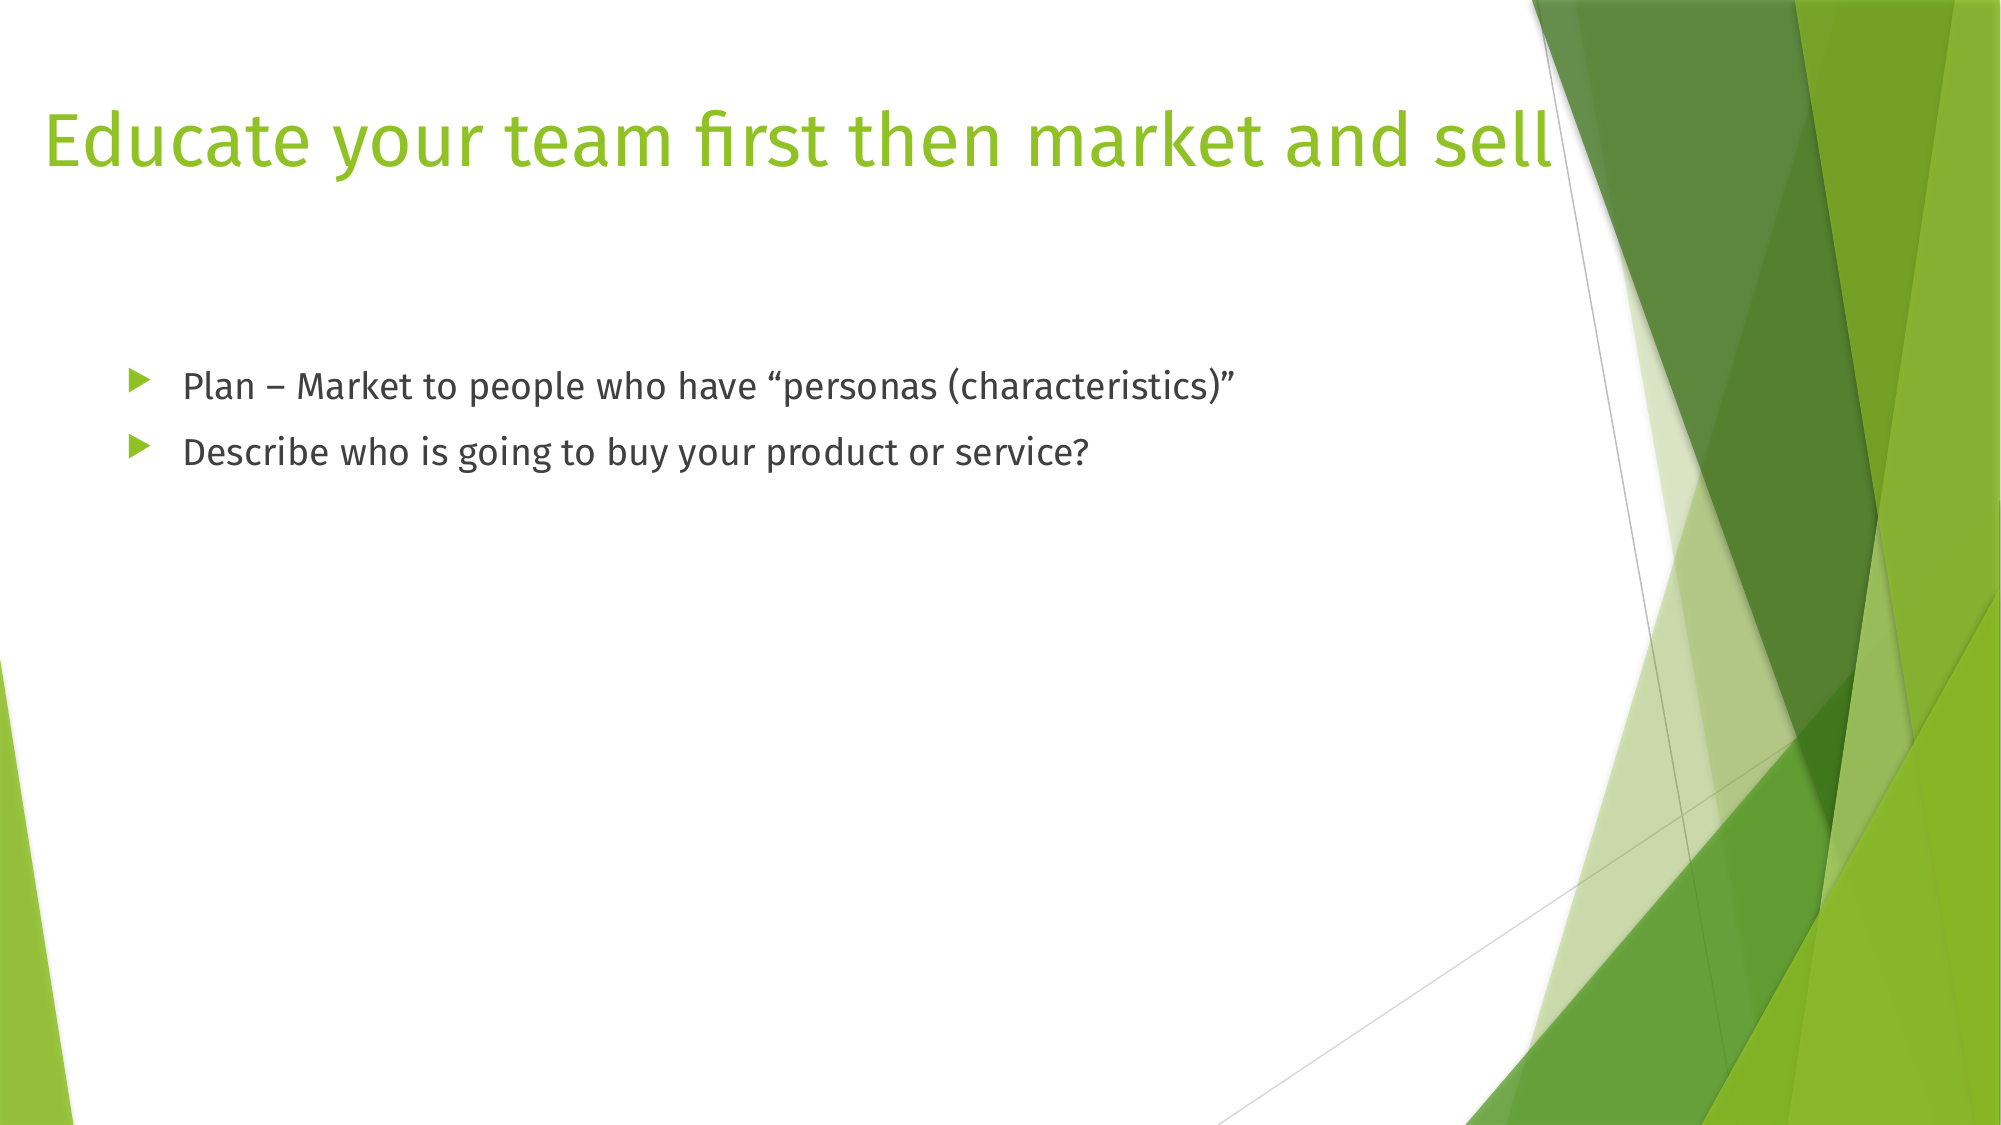

# Educate your team first then market and sell
Plan – Market to people who have “personas (characteristics)”
Describe who is going to buy your product or service?